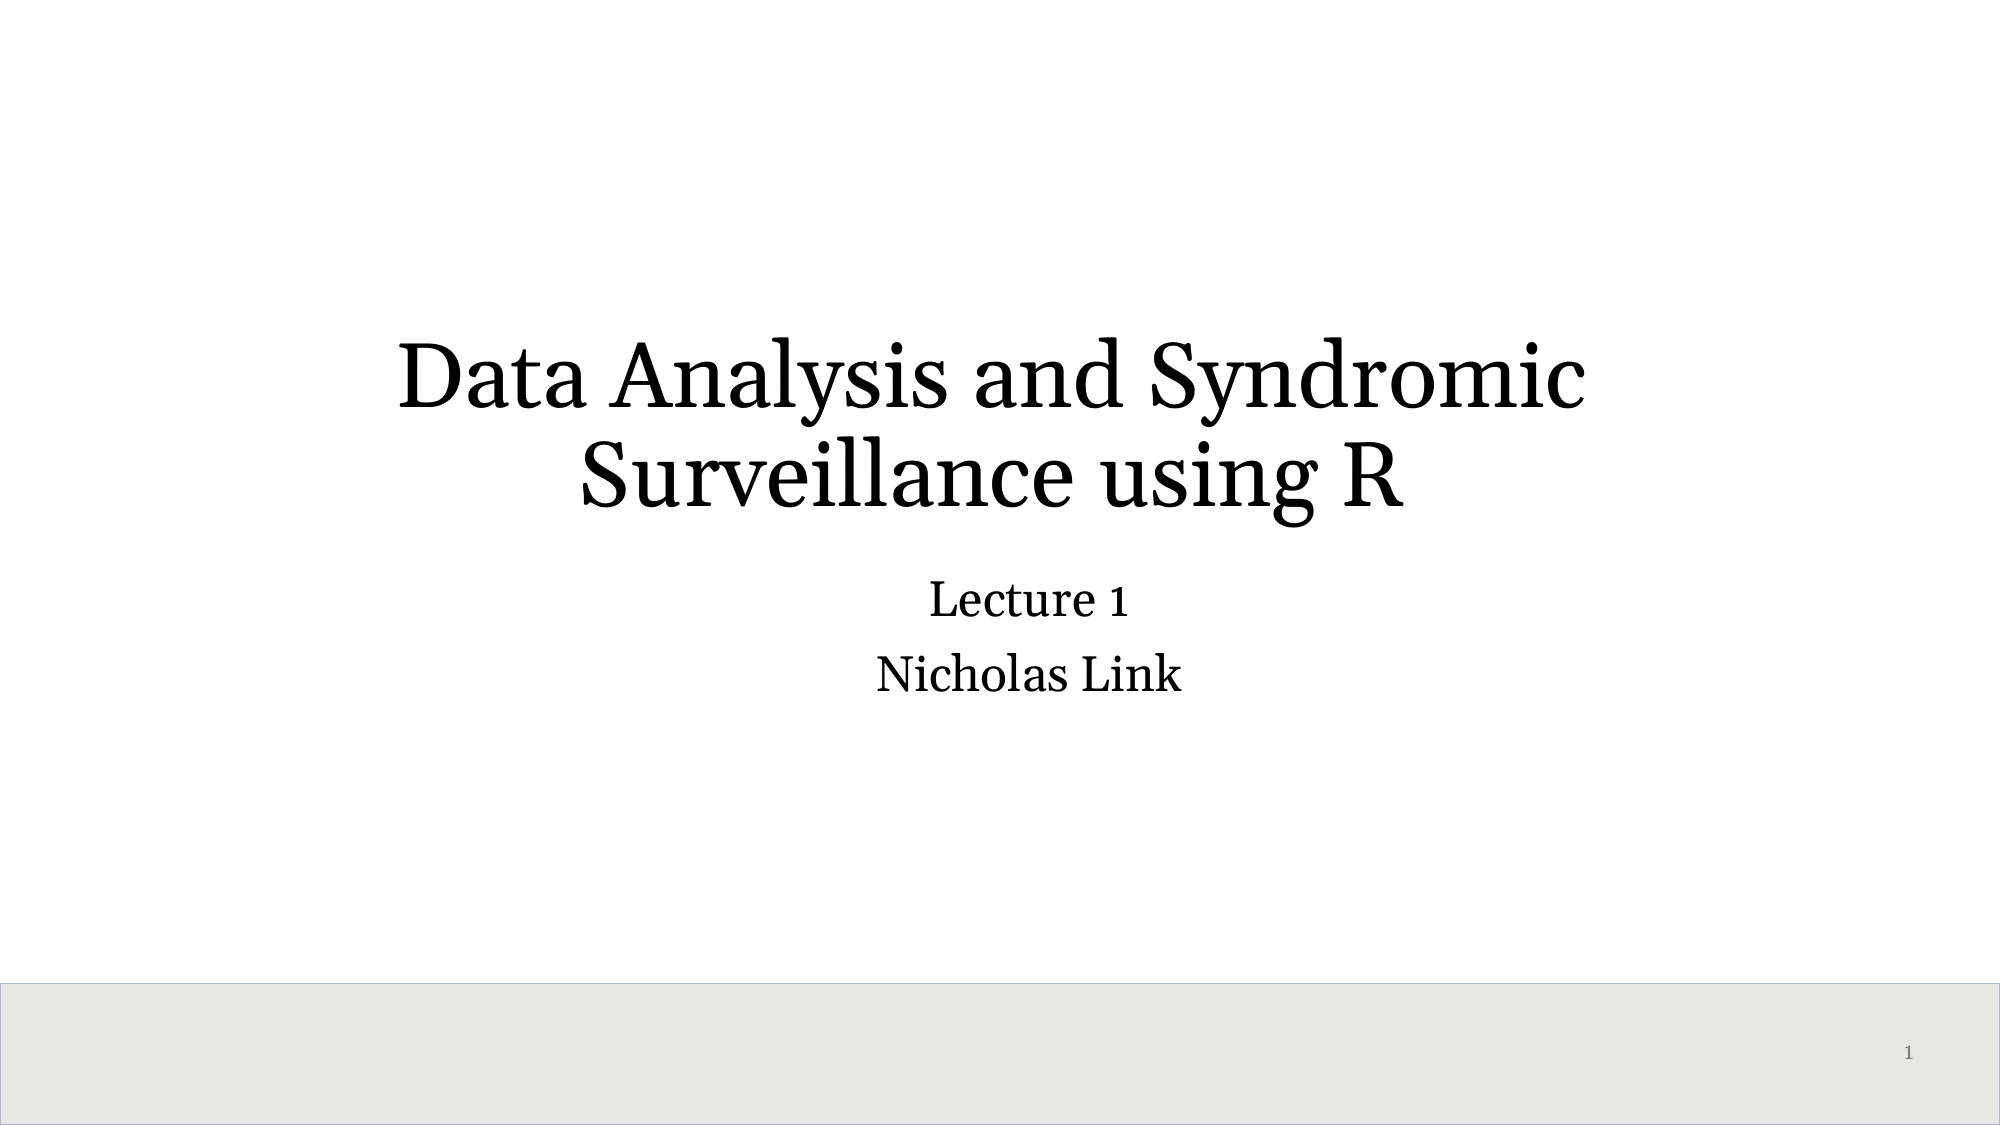

# Data Analysis and Syndromic Surveillance using R
Lecture 1
Nicholas Link